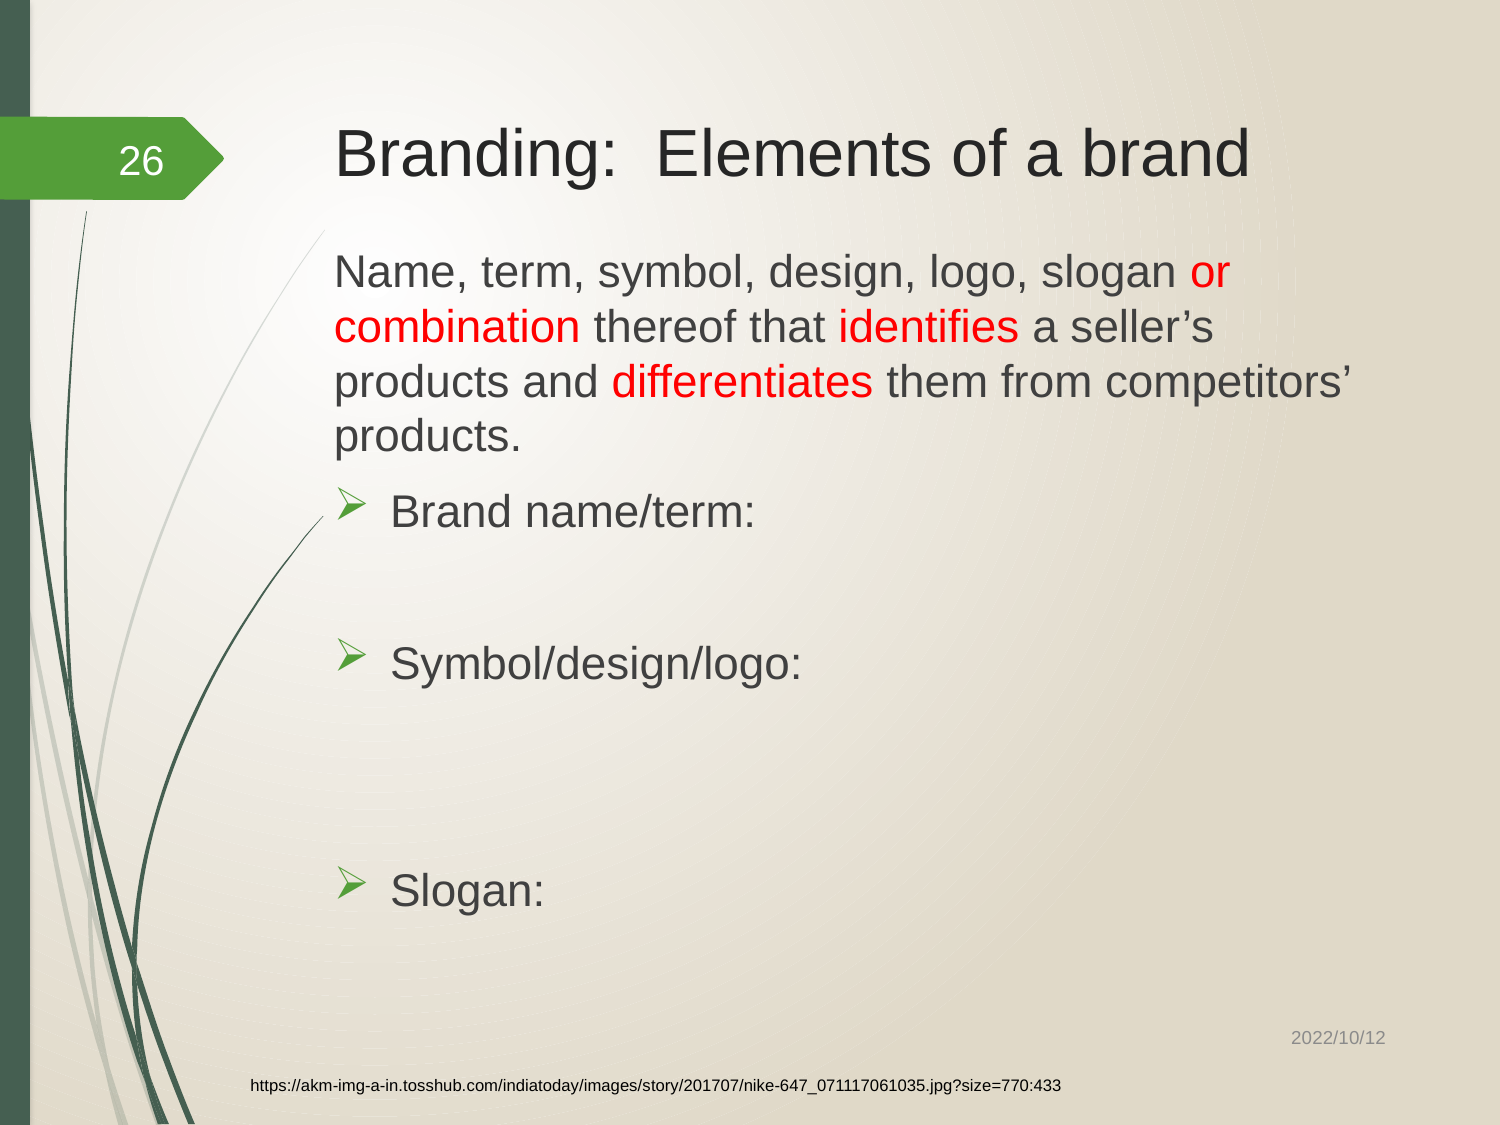

# Branding:  Elements of a brand
26
Name, term, symbol, design, logo, slogan or combination thereof that identifies a seller’s products and differentiates them from competitors’ products.
Brand name/term:

Symbol/design/logo:

Slogan:
2022/10/12
https://akm-img-a-in.tosshub.com/indiatoday/images/story/201707/nike-647_071117061035.jpg?size=770:433